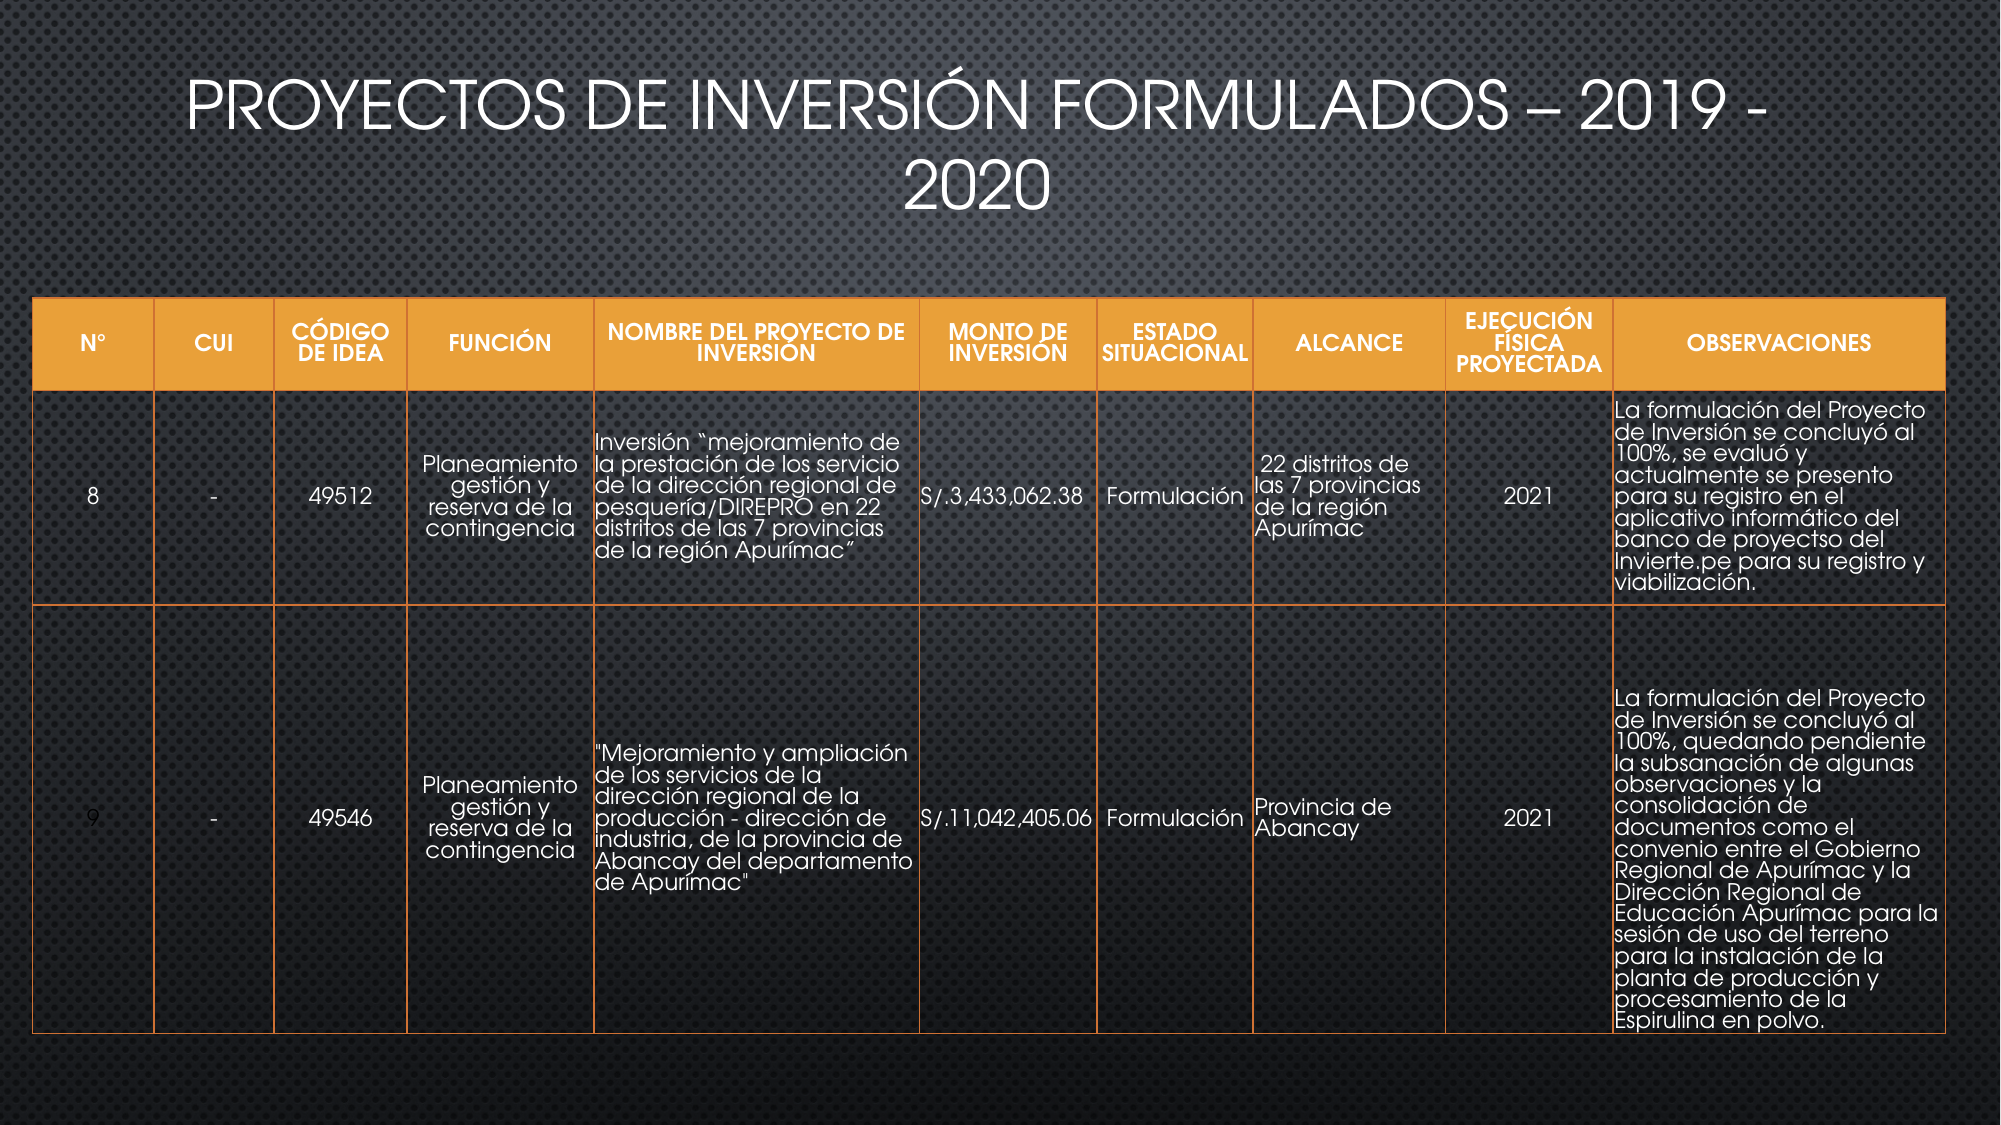

Proyectos de Inversión Formulados – 2019 - 2020
| N° | CUI | CÓDIGO DE IDEA | FUNCIÓN | NOMBRE DEL PROYECTO DE INVERSIÓN | MONTO DE INVERSIÓN | ESTADO SITUACIONAL | ALCANCE | EJECUCIÓN FÍSICA PROYECTADA | OBSERVACIONES |
| --- | --- | --- | --- | --- | --- | --- | --- | --- | --- |
| 8 | - | 49512 | Planeamiento gestión y reserva de la contingencia | Inversión “mejoramiento de la prestación de los servicio de la dirección regional de pesquería/DIREPRO en 22 distritos de las 7 provincias de la región Apurímac” | S/.3,433,062.38 | Formulación | 22 distritos de las 7 provincias de la región Apurímac | 2021 | La formulación del Proyecto de Inversión se concluyó al 100%, se evaluó y actualmente se presento para su registro en el aplicativo informático del banco de proyectso del Invierte.pe para su registro y viabilización. |
| 9 | - | 49546 | Planeamiento gestión y reserva de la contingencia | "Mejoramiento y ampliación de los servicios de la dirección regional de la producción - dirección de industria, de la provincia de Abancay del departamento de Apurímac" | S/.11,042,405.06 | Formulación | Provincia de Abancay | 2021 | La formulación del Proyecto de Inversión se concluyó al 100%, quedando pendiente la subsanación de algunas observaciones y la consolidación de documentos como el convenio entre el Gobierno Regional de Apurímac y la Dirección Regional de Educación Apurímac para la sesión de uso del terreno para la instalación de la planta de producción y procesamiento de la Espirulina en polvo. |